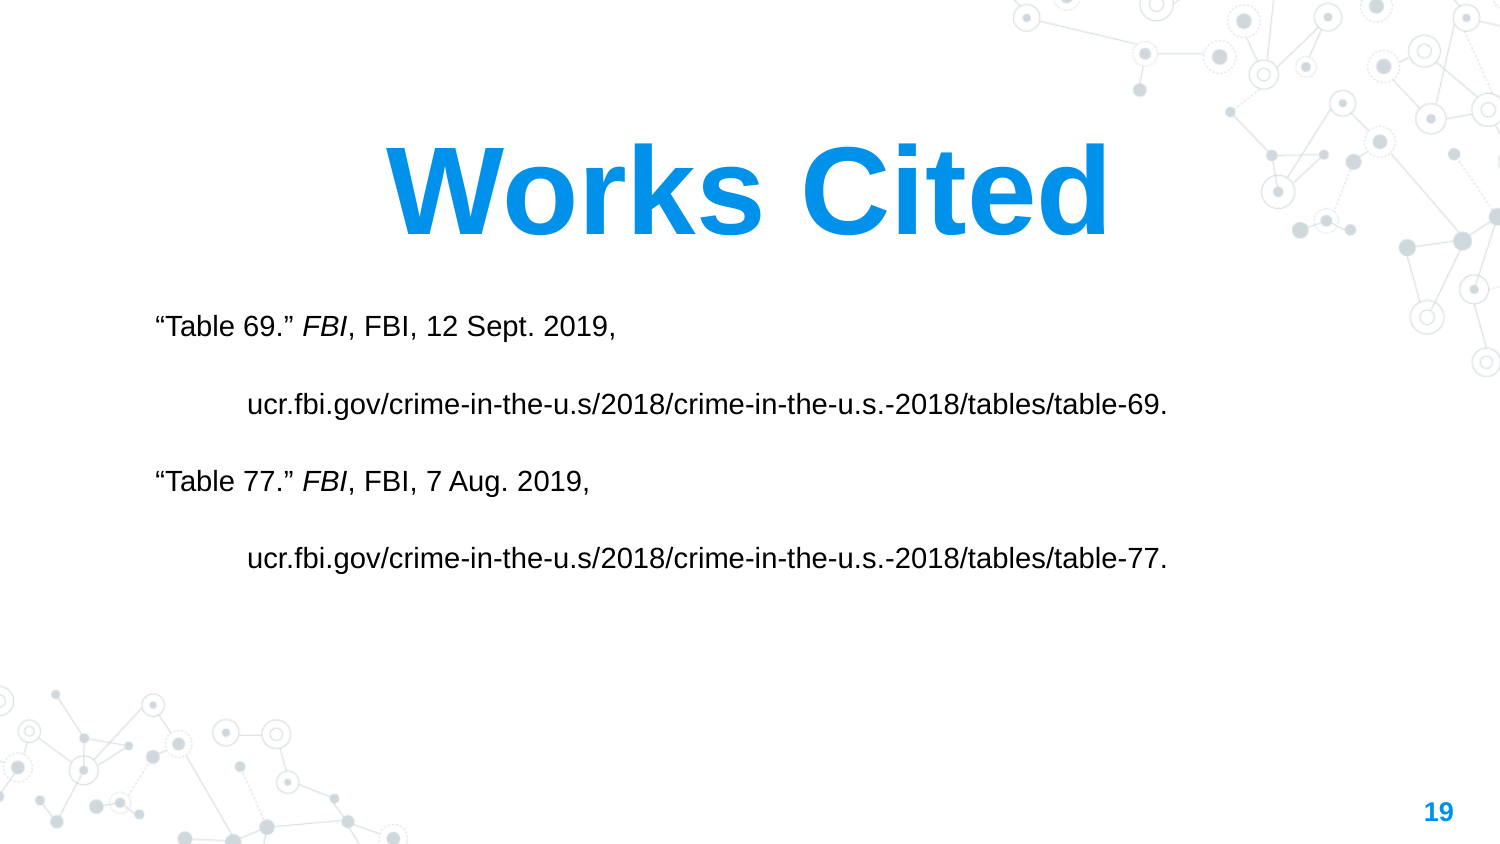

Works Cited
“Table 69.” FBI, FBI, 12 Sept. 2019,
ucr.fbi.gov/crime-in-the-u.s/2018/crime-in-the-u.s.-2018/tables/table-69.
“Table 77.” FBI, FBI, 7 Aug. 2019,
ucr.fbi.gov/crime-in-the-u.s/2018/crime-in-the-u.s.-2018/tables/table-77.

19